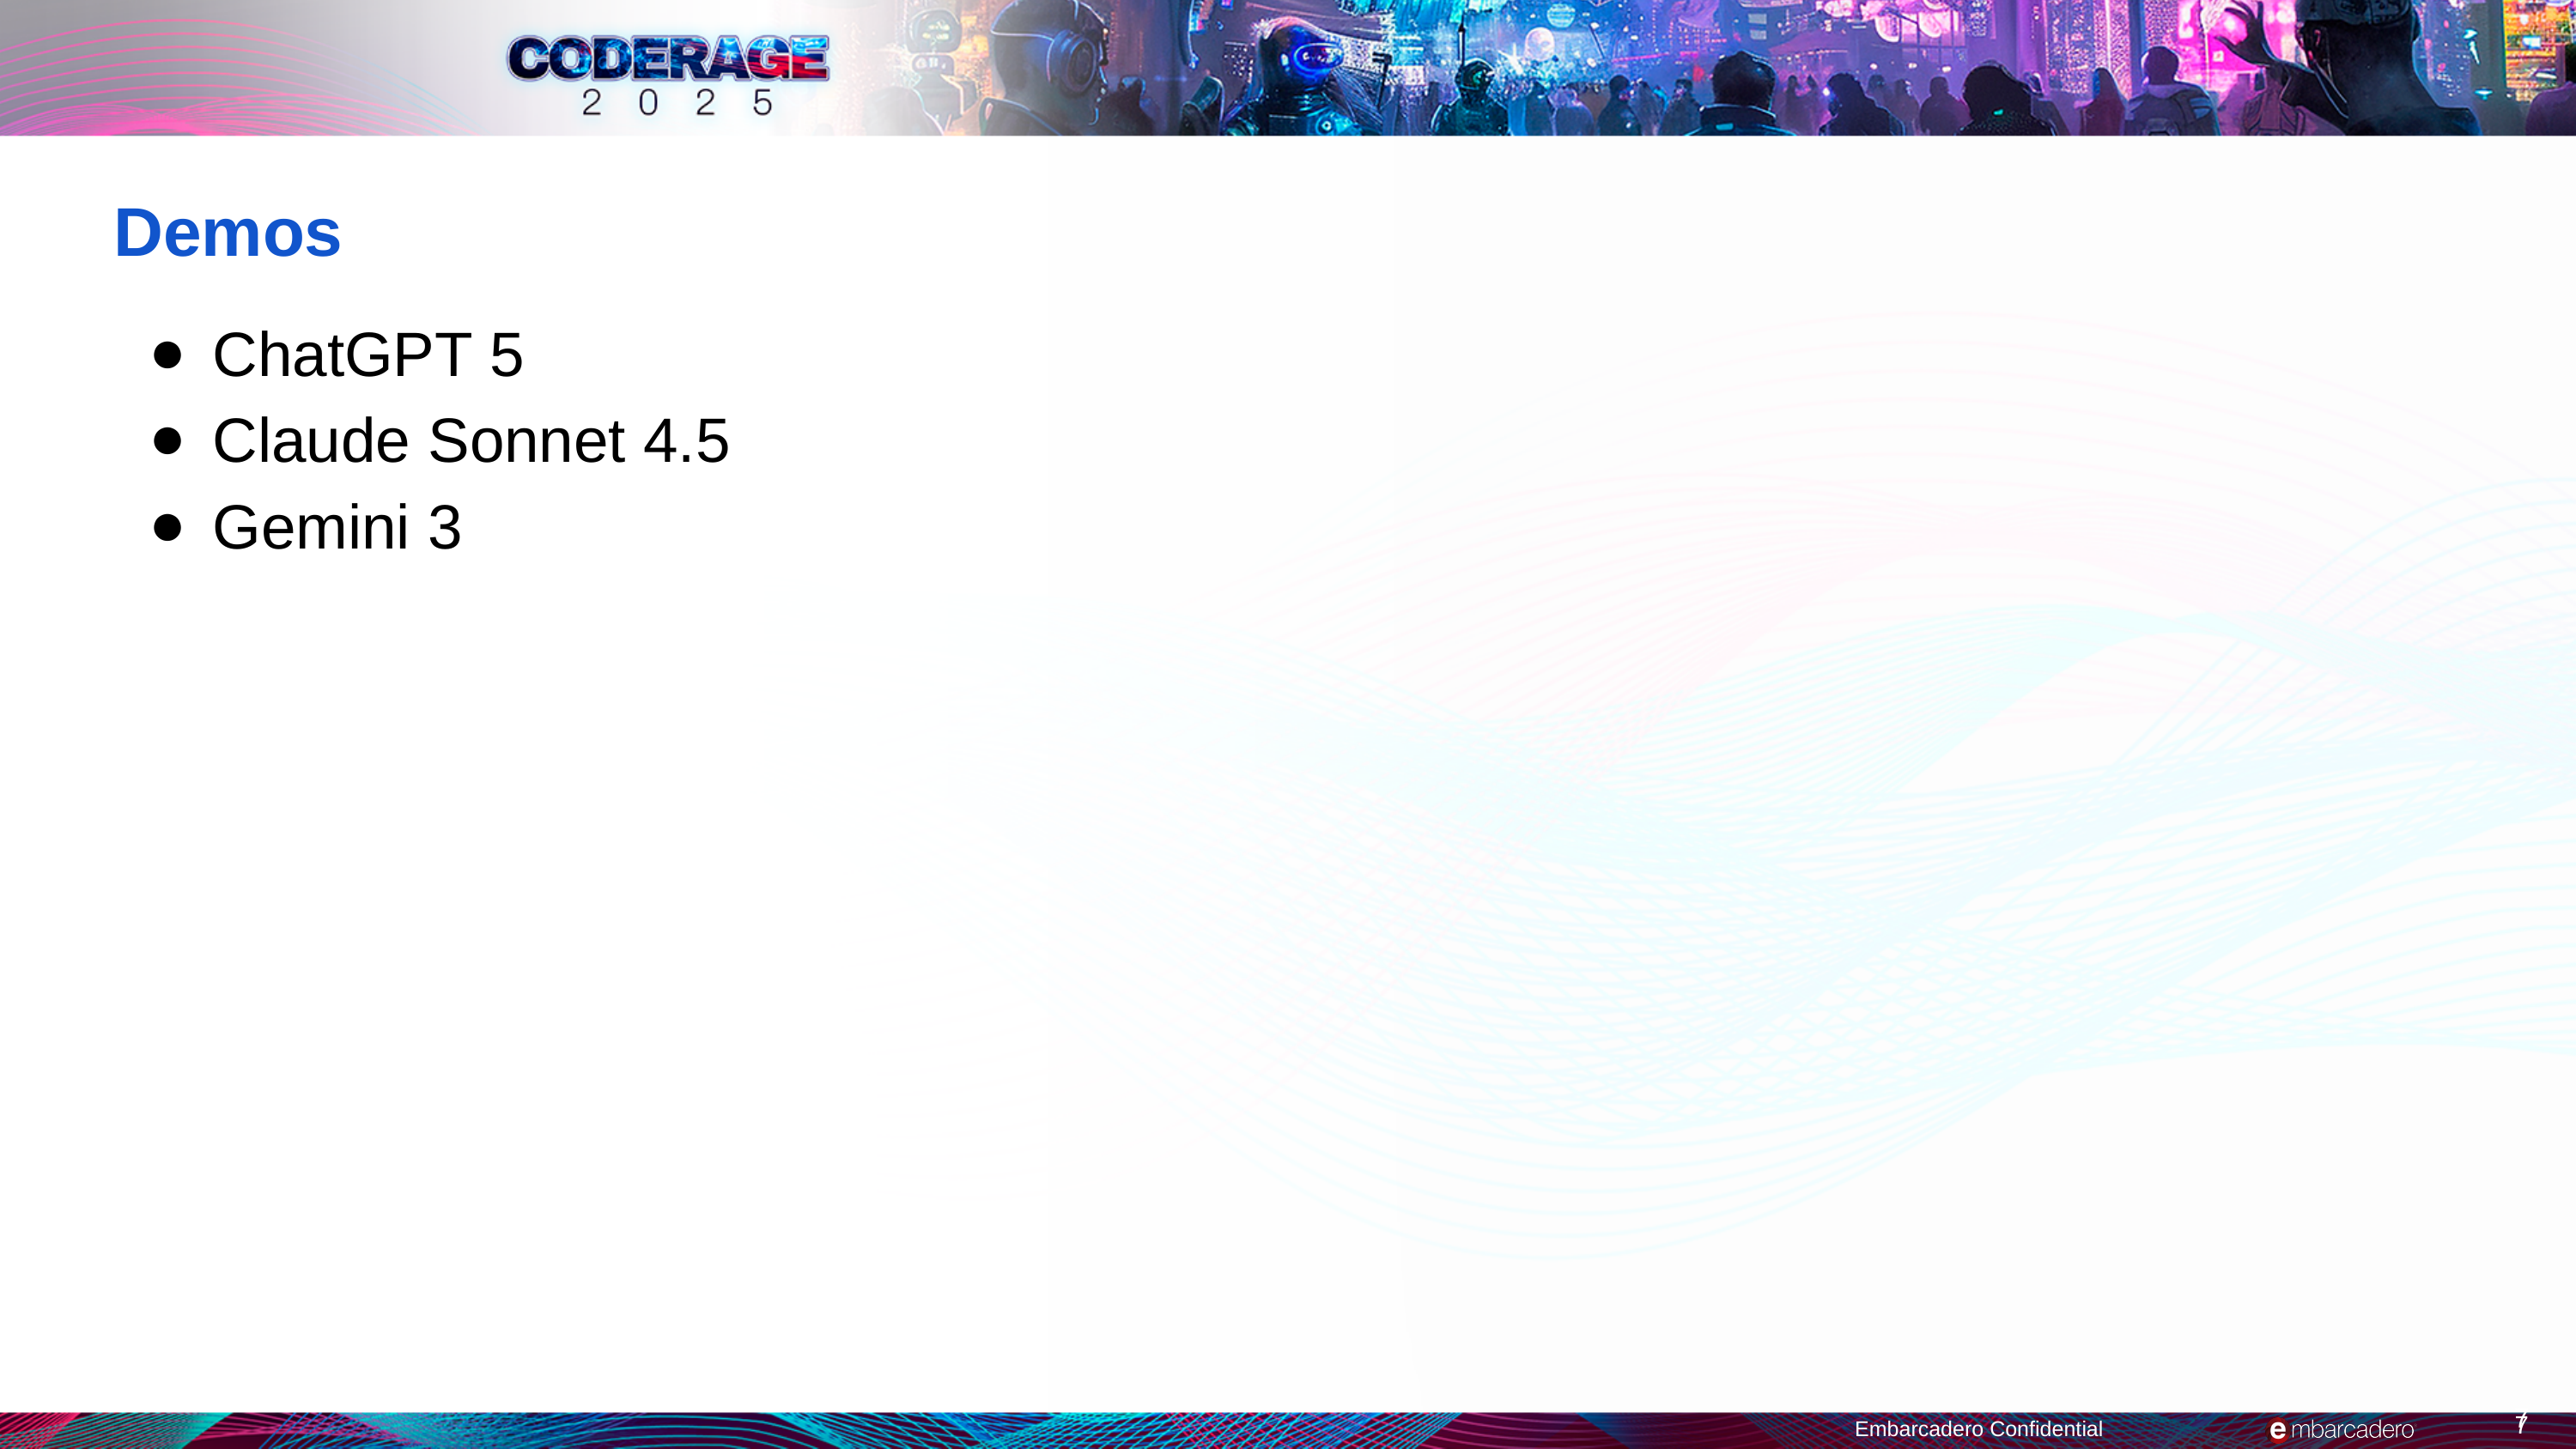

# Demos
ChatGPT 5
Claude Sonnet 4.5
Gemini 3